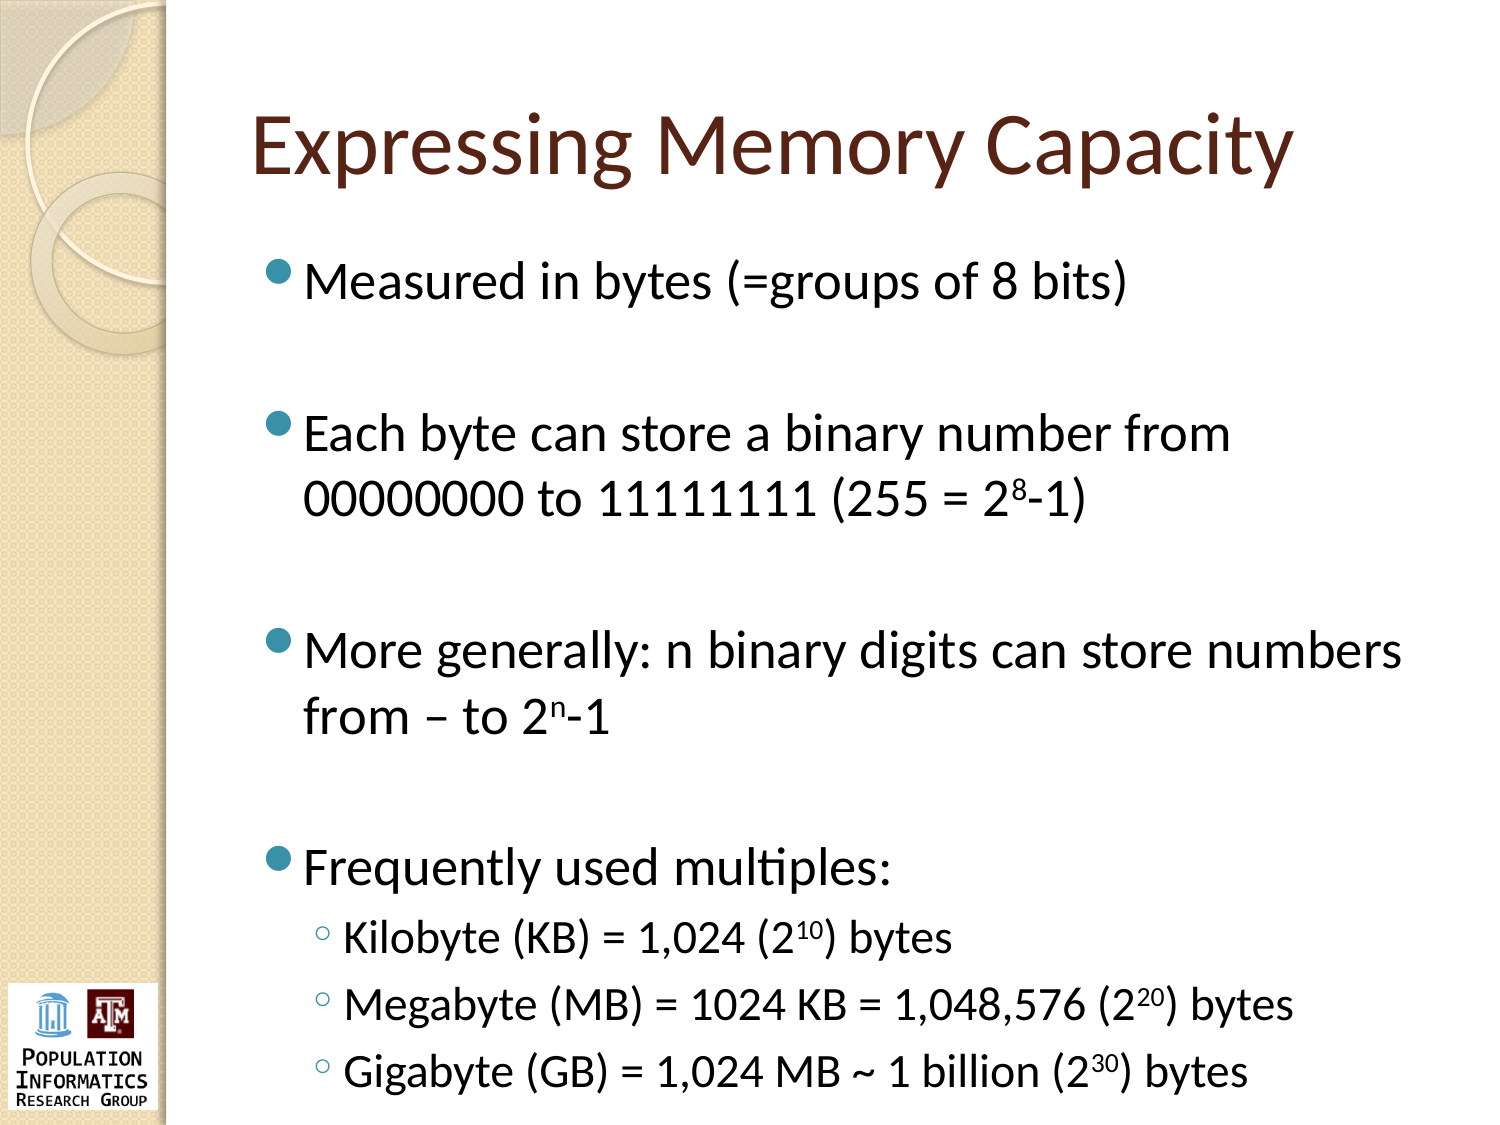

# Expressing Memory Capacity
Measured in bytes (=groups of 8 bits)

Each byte can store a binary number from 00000000 to 11111111 (255 = 28-1)

More generally: n binary digits can store numbers from – to 2n-1

Frequently used multiples:
Kilobyte (KB) = 1,024 (210) bytes
Megabyte (MB) = 1024 KB = 1,048,576 (220) bytes
Gigabyte (GB) = 1,024 MB ~ 1 billion (230) bytes